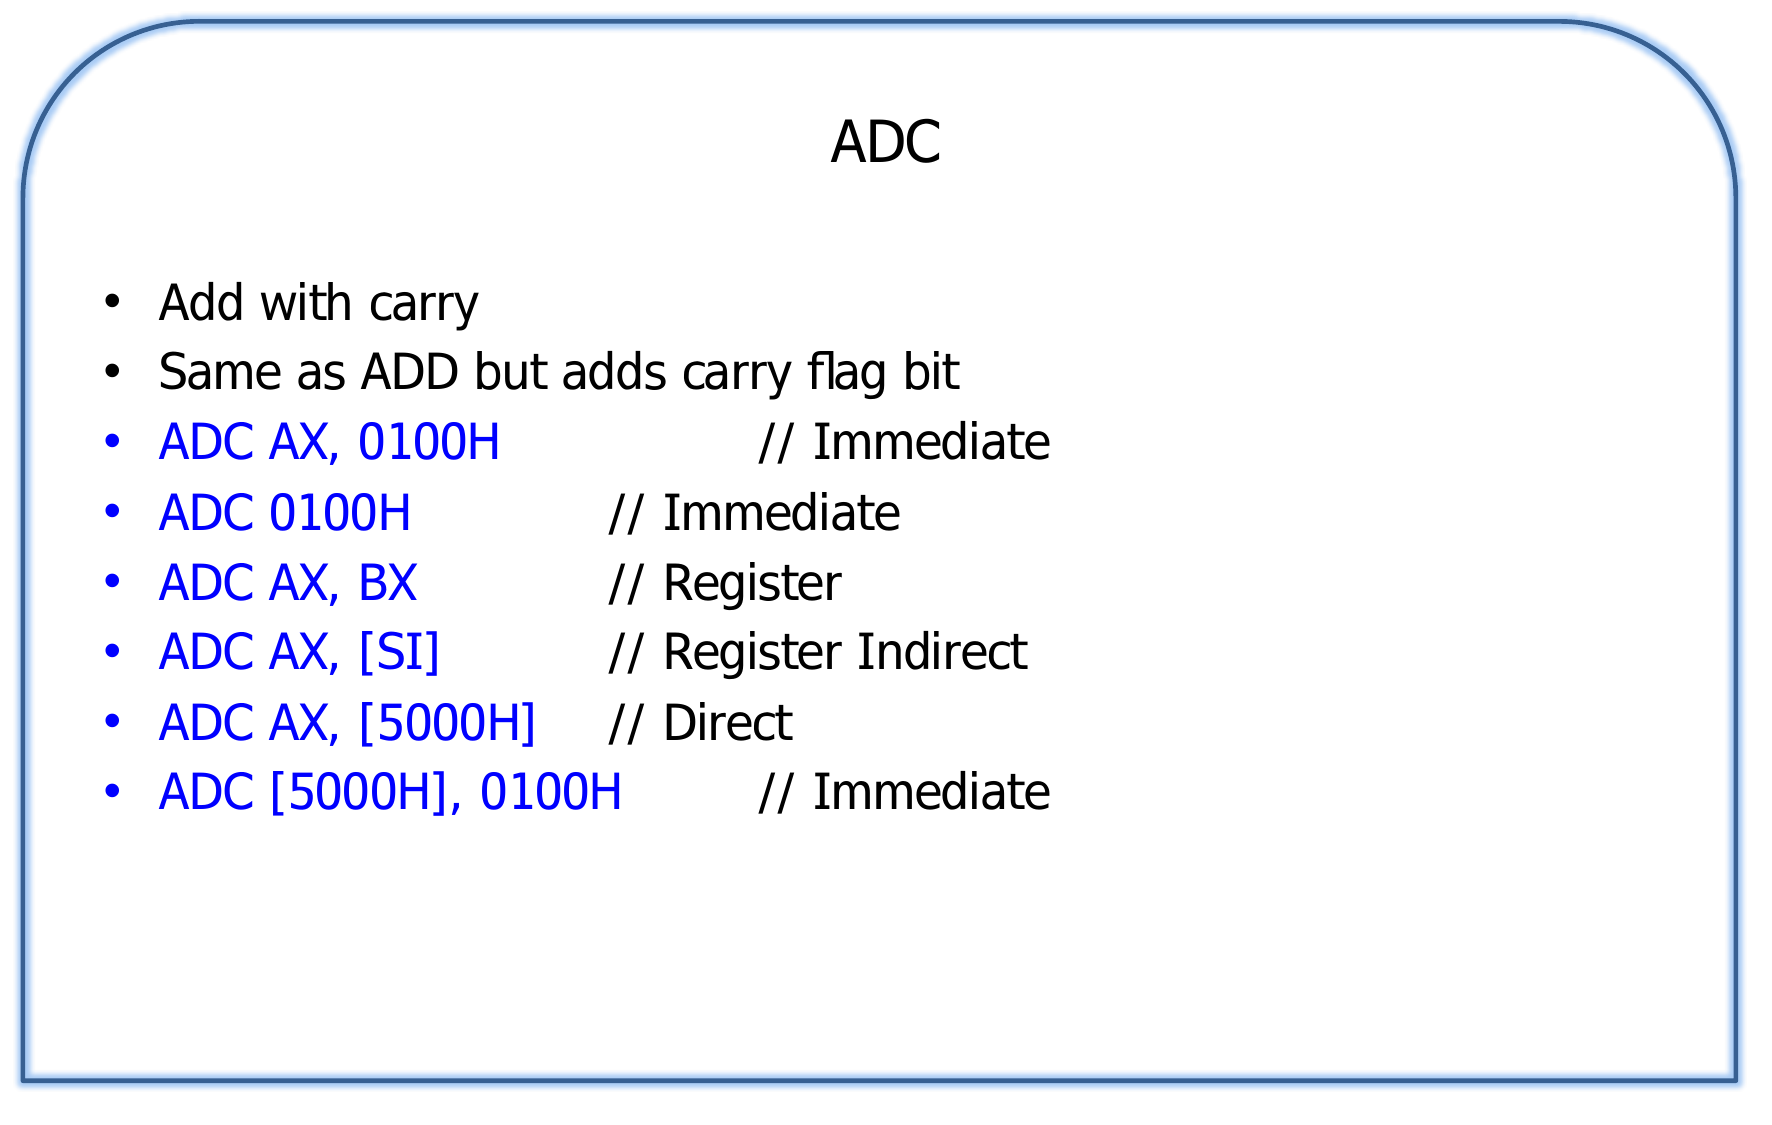

# ADC
Add with carry
Same as ADD but adds carry flag bit
ADC AX, 0100H		// Immediate
ADC 0100H		// Immediate
ADC AX, BX		// Register
ADC AX, [SI]		// Register Indirect
ADC AX, [5000H]	// Direct
ADC [5000H], 0100H	// Immediate